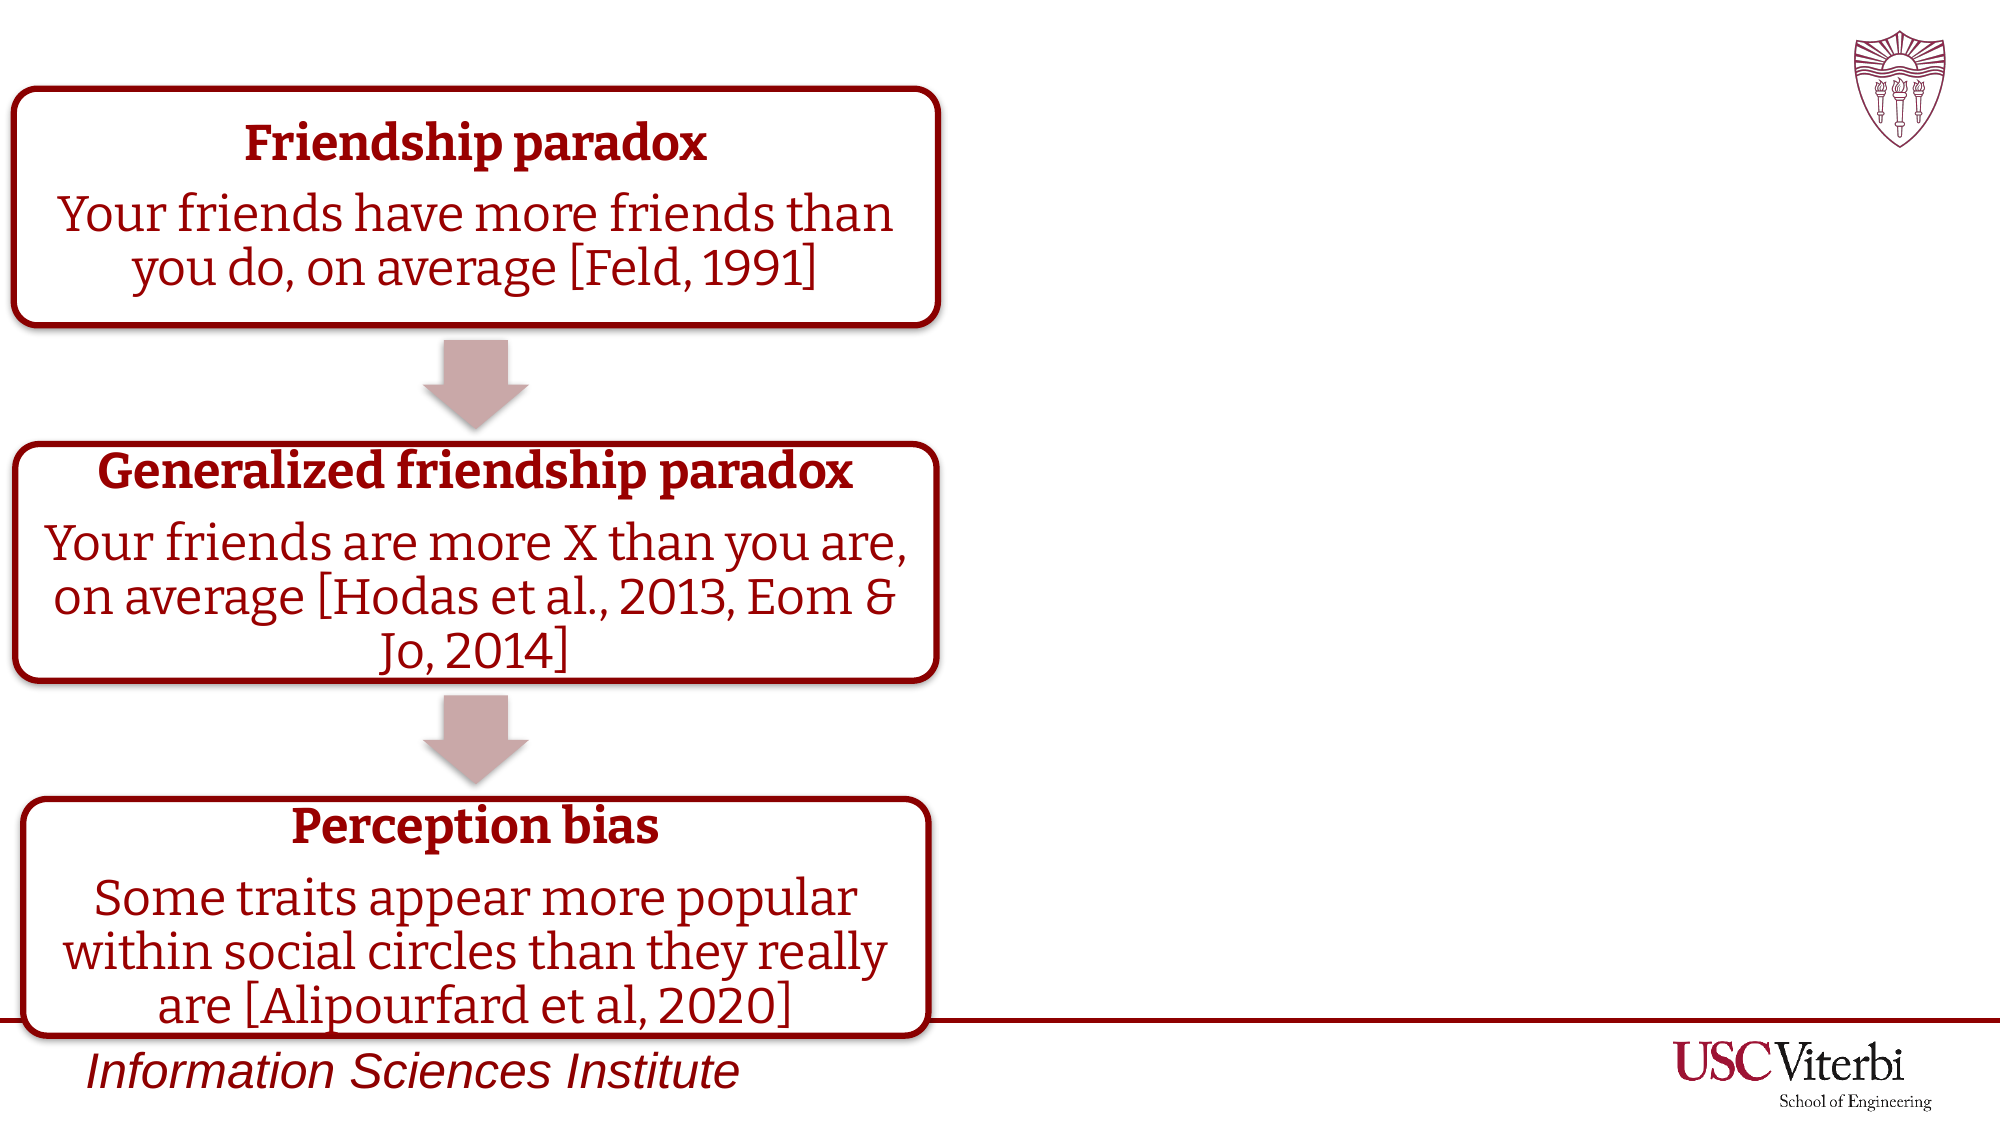

#

Friendship paradox
Your friends have more friends than you do, on average [Feld, 1991]

Generalized friendship paradox
Your friends are more X than you are, on average [Hodas et al., 2013, Eom & Jo, 2014]

Perception bias
Some traits appear more popular within social circles than they really are [Alipourfard et al, 2020]